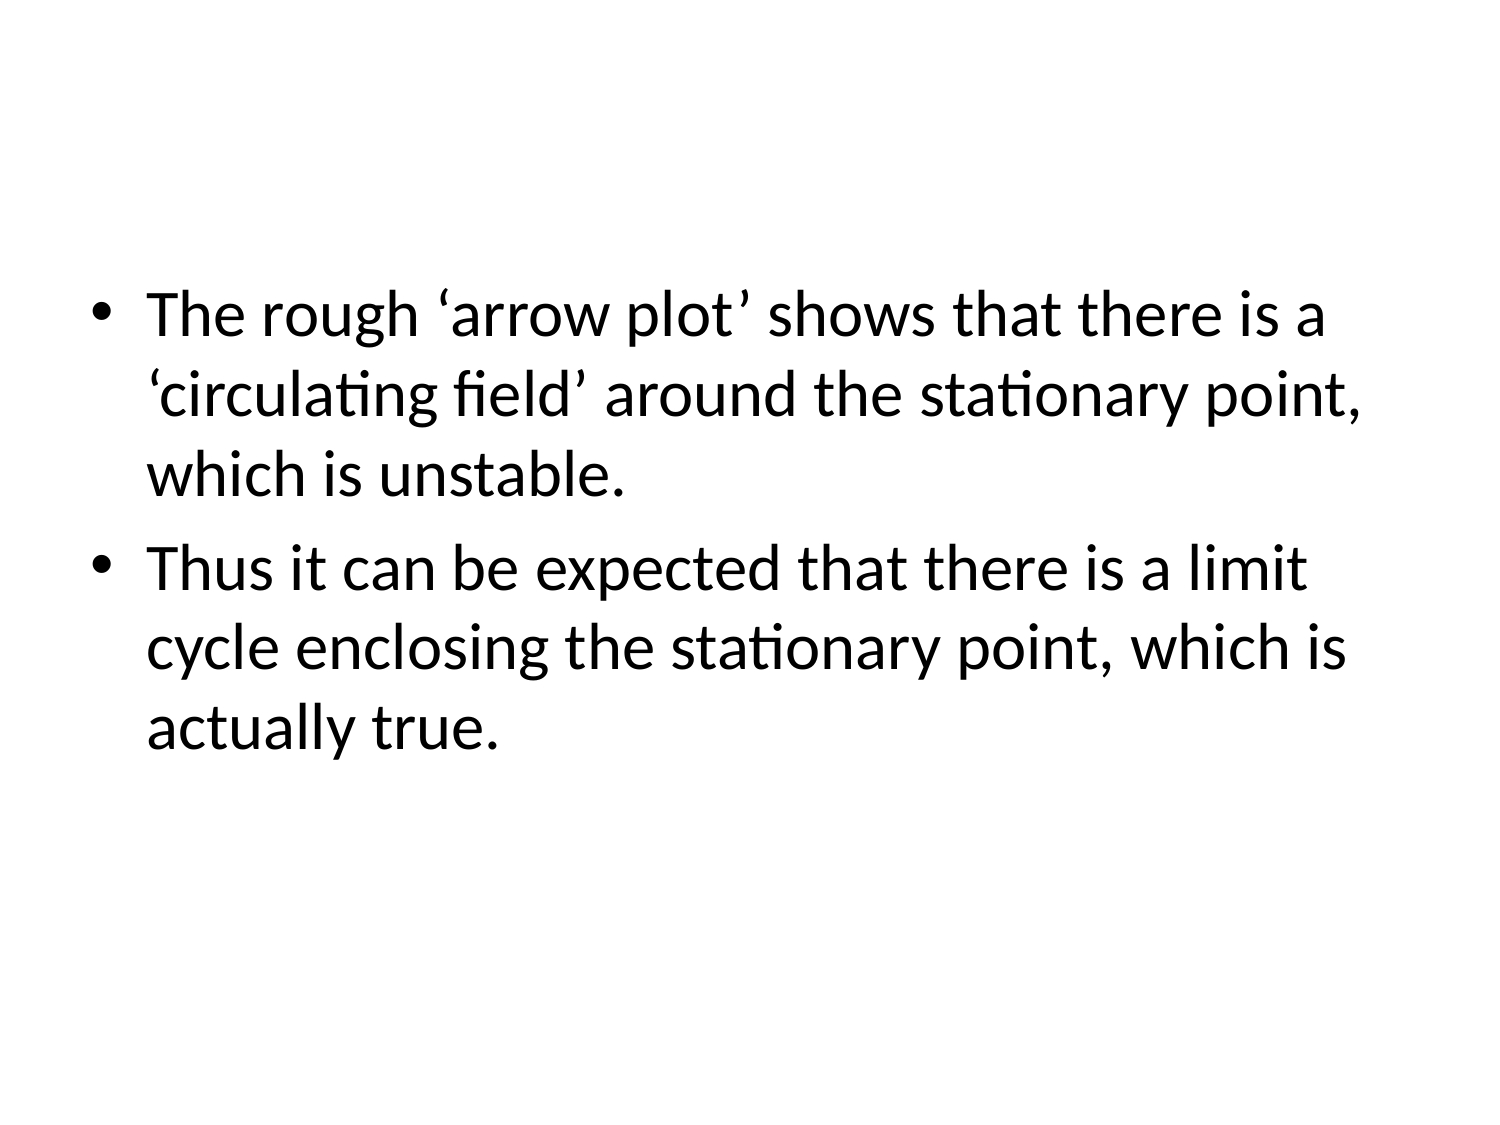

#
The rough ‘arrow plot’ shows that there is a ‘circulating field’ around the stationary point, which is unstable.
Thus it can be expected that there is a limit cycle enclosing the stationary point, which is actually true.